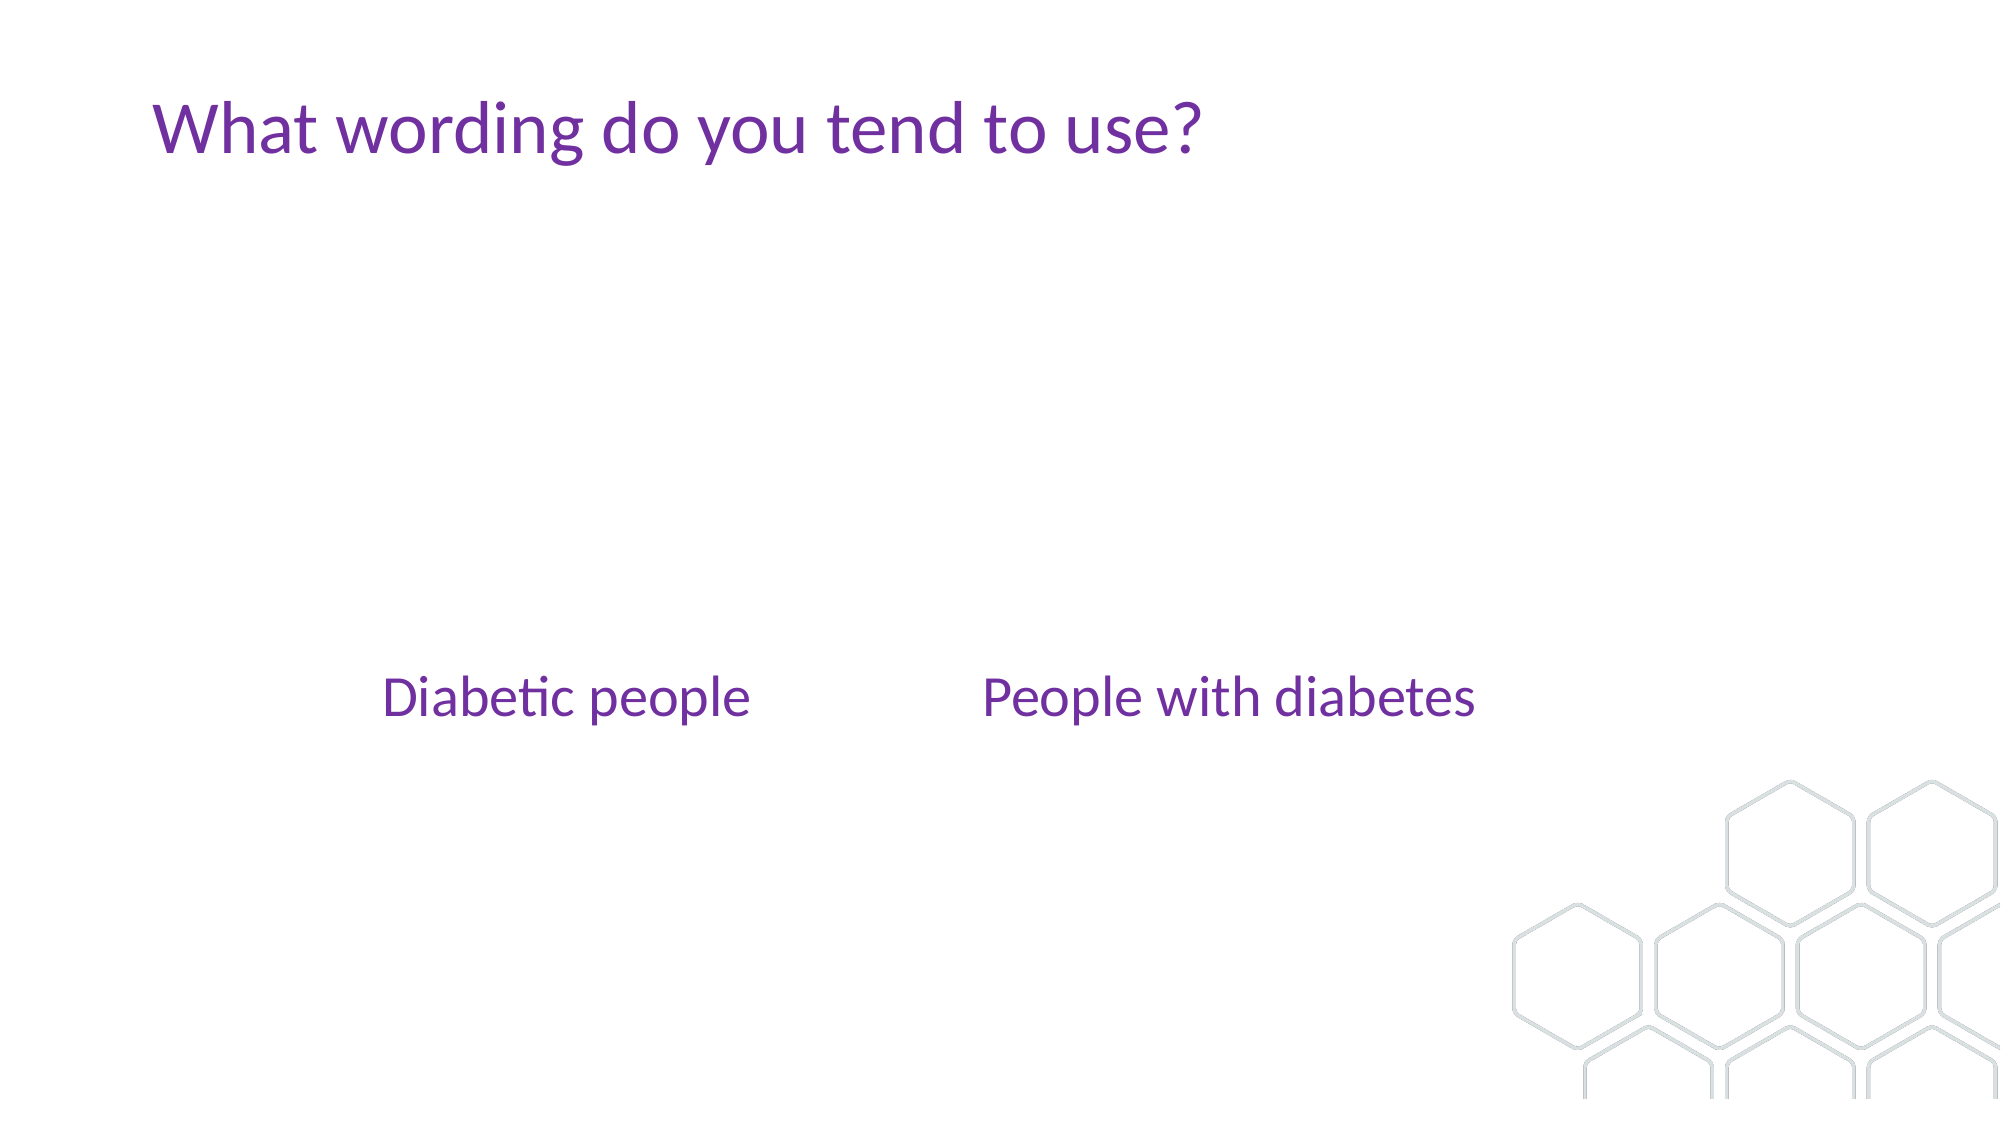

# What wording do you tend to use?
Diabetic people		People with diabetes